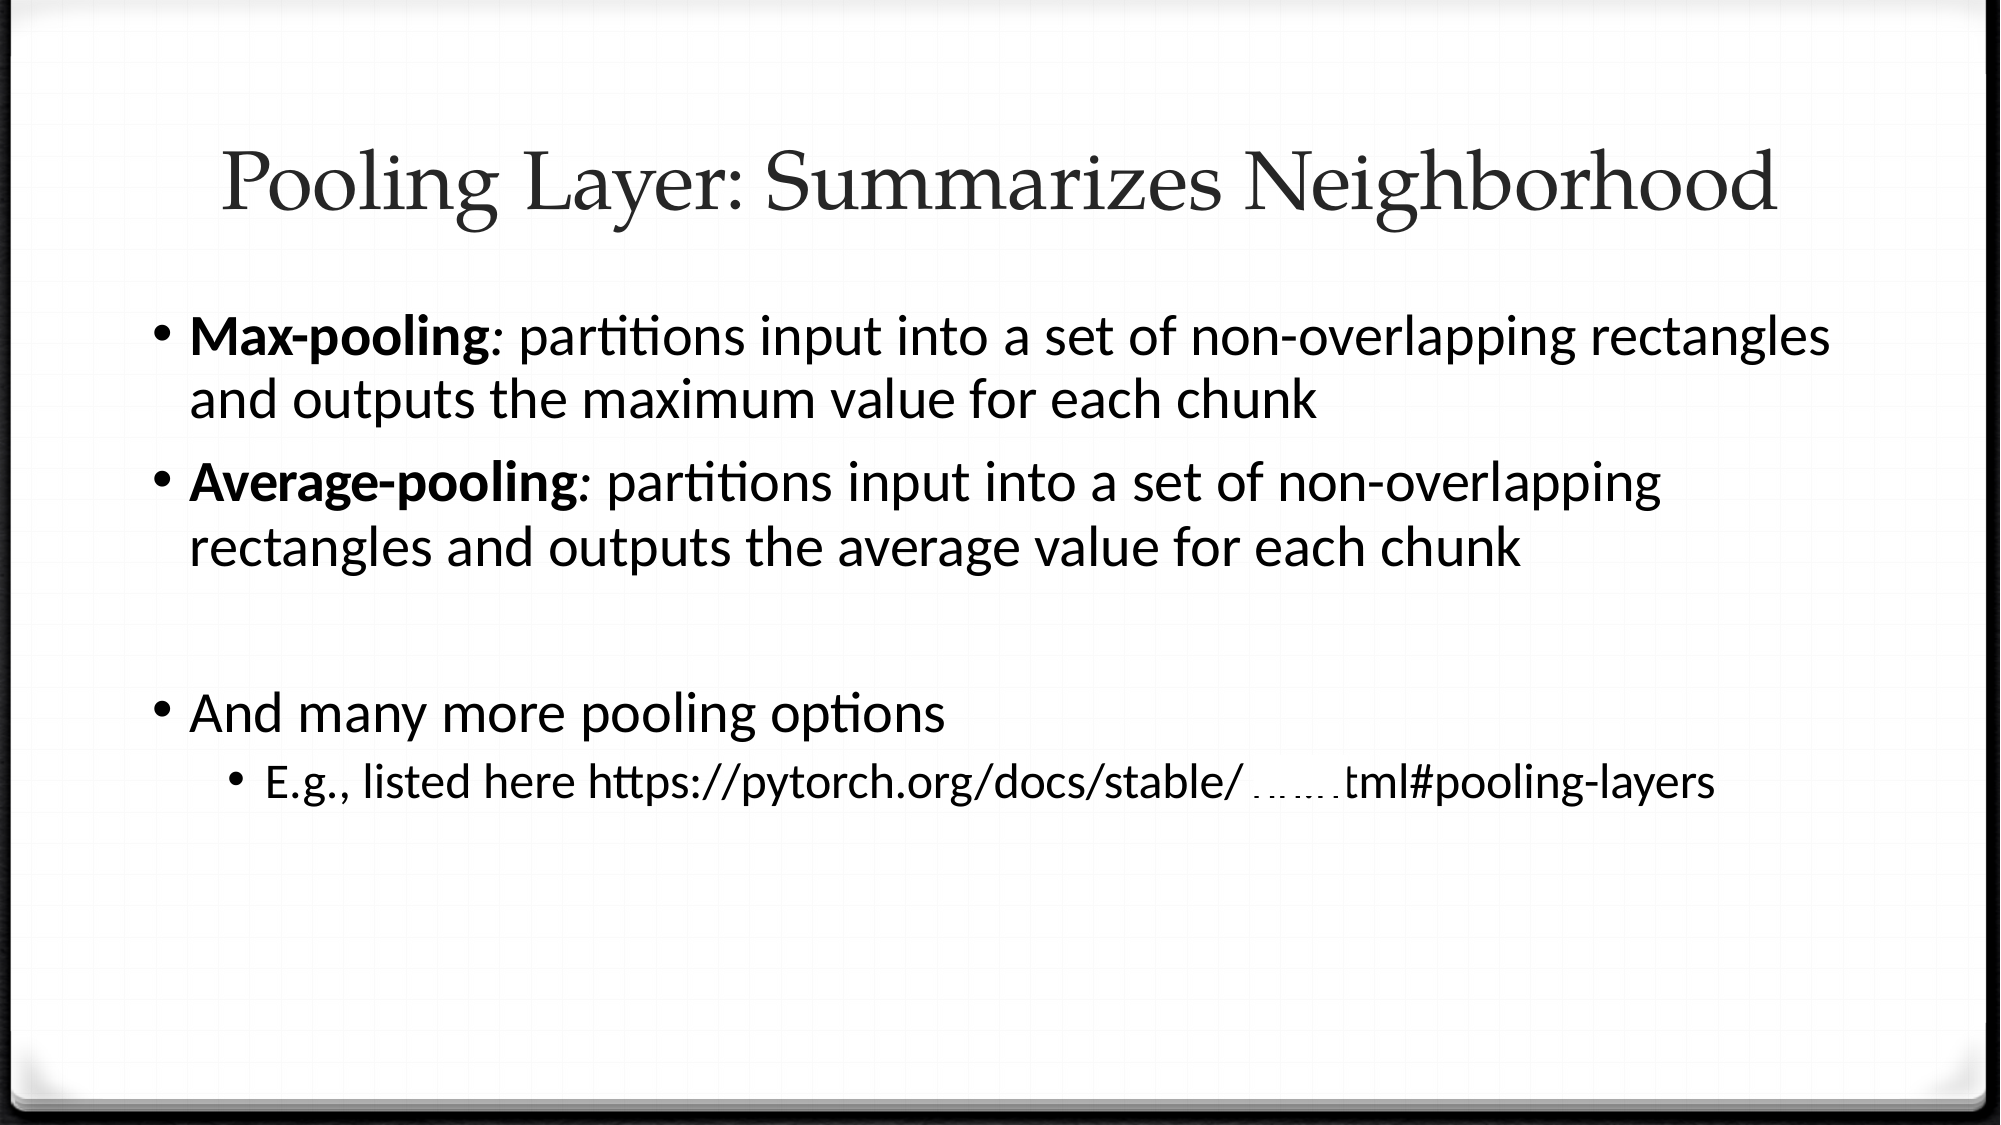

# Pooling Layer: Summarizes Neighborhood
Max-pooling: partitions input into a set of non-overlapping rectangles and outputs the maximum value for each chunk
Average-pooling: partitions input into a set of non-overlapping rectangles and outputs the average value for each chunk
And many more pooling options
E.g., listed here https://pytorch.org/docs/stable/
tml#pooling-layers
nn.h